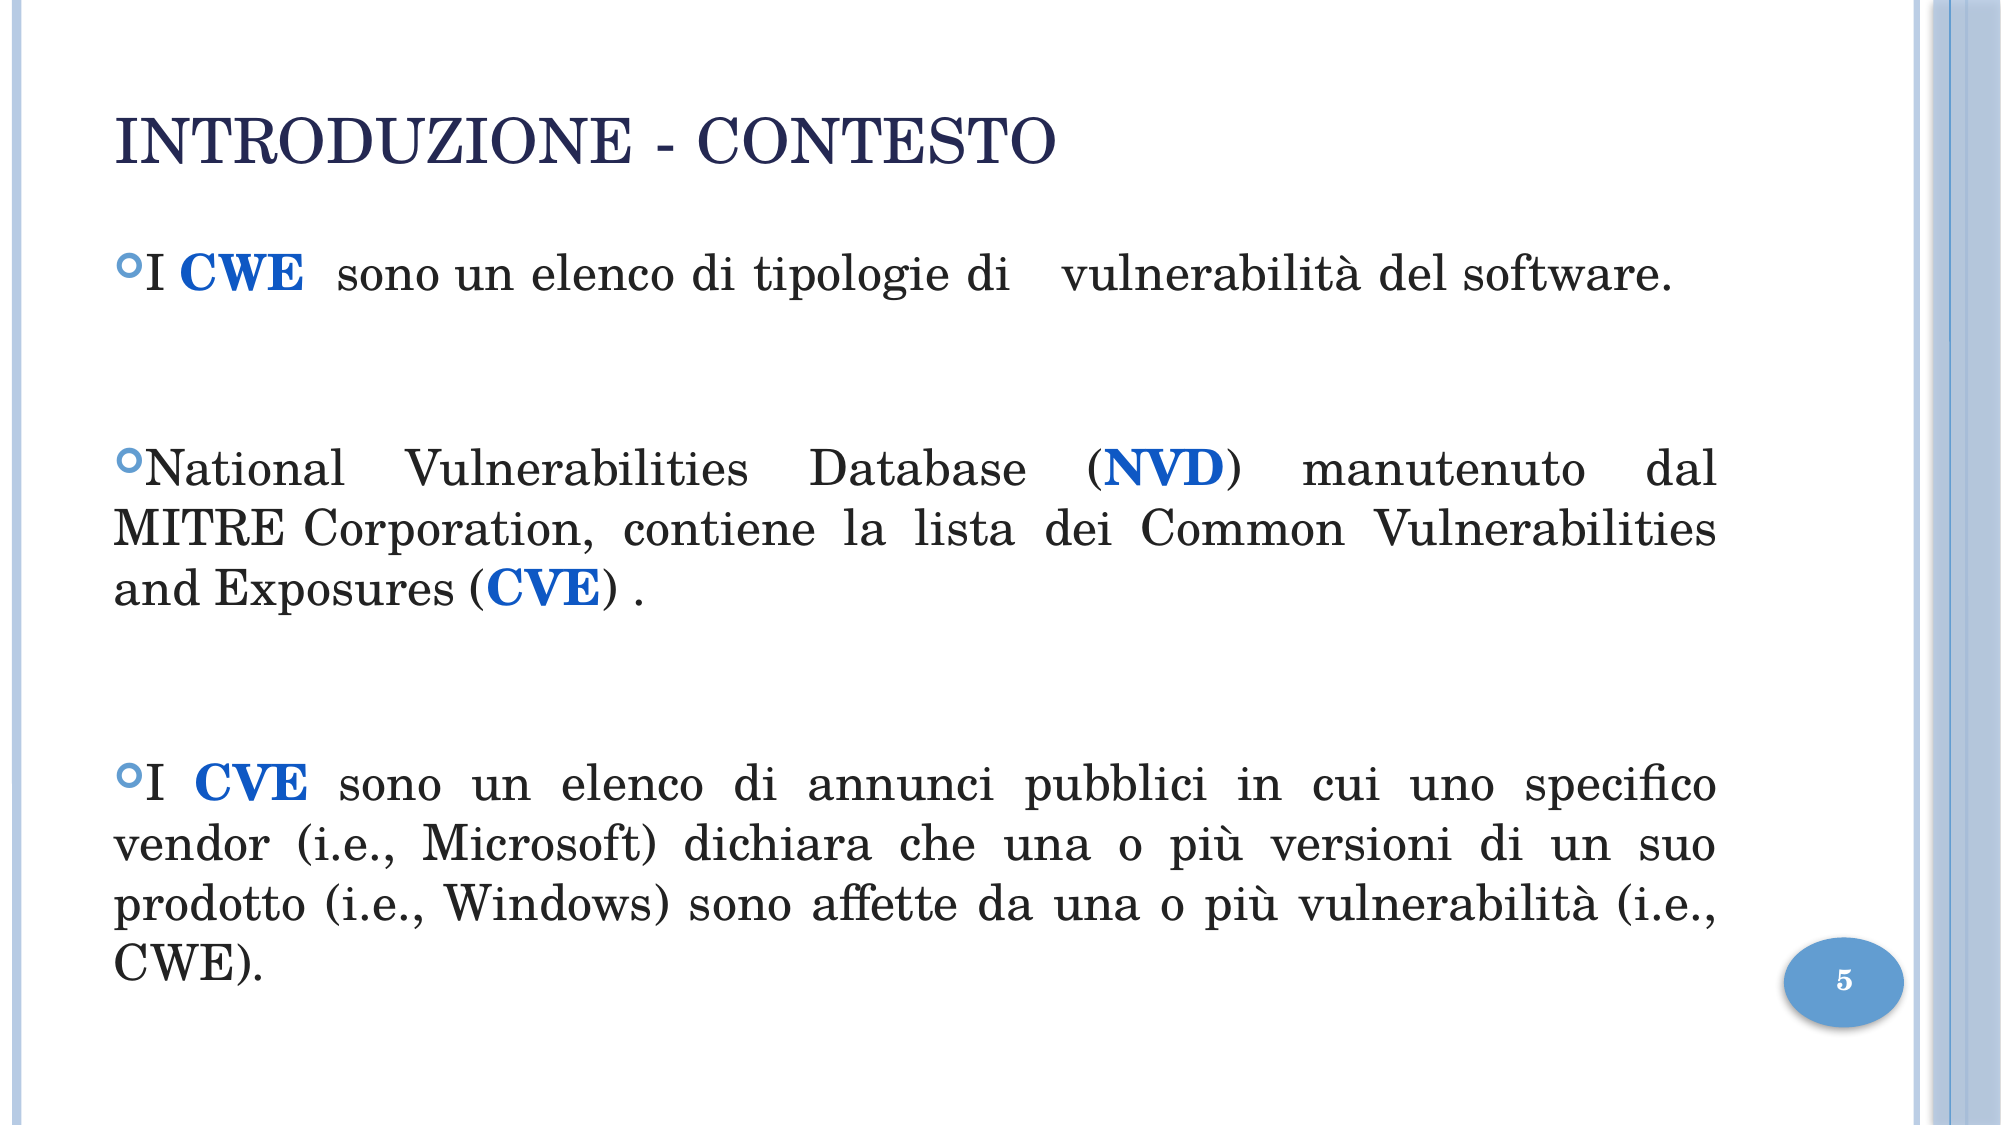

# Introduzione - Contesto
I CWE  sono un elenco di tipologie di   vulnerabilità del software.

National Vulnerabilities Database (NVD) manutenuto dal MITRE Corporation, contiene la lista dei Common Vulnerabilities and Exposures (CVE) .

I CVE sono un elenco di annunci pubblici in cui uno specifico vendor (i.e., Microsoft) dichiara che una o più versioni di un suo prodotto (i.e., Windows) sono affette da una o più vulnerabilità (i.e., CWE).

5